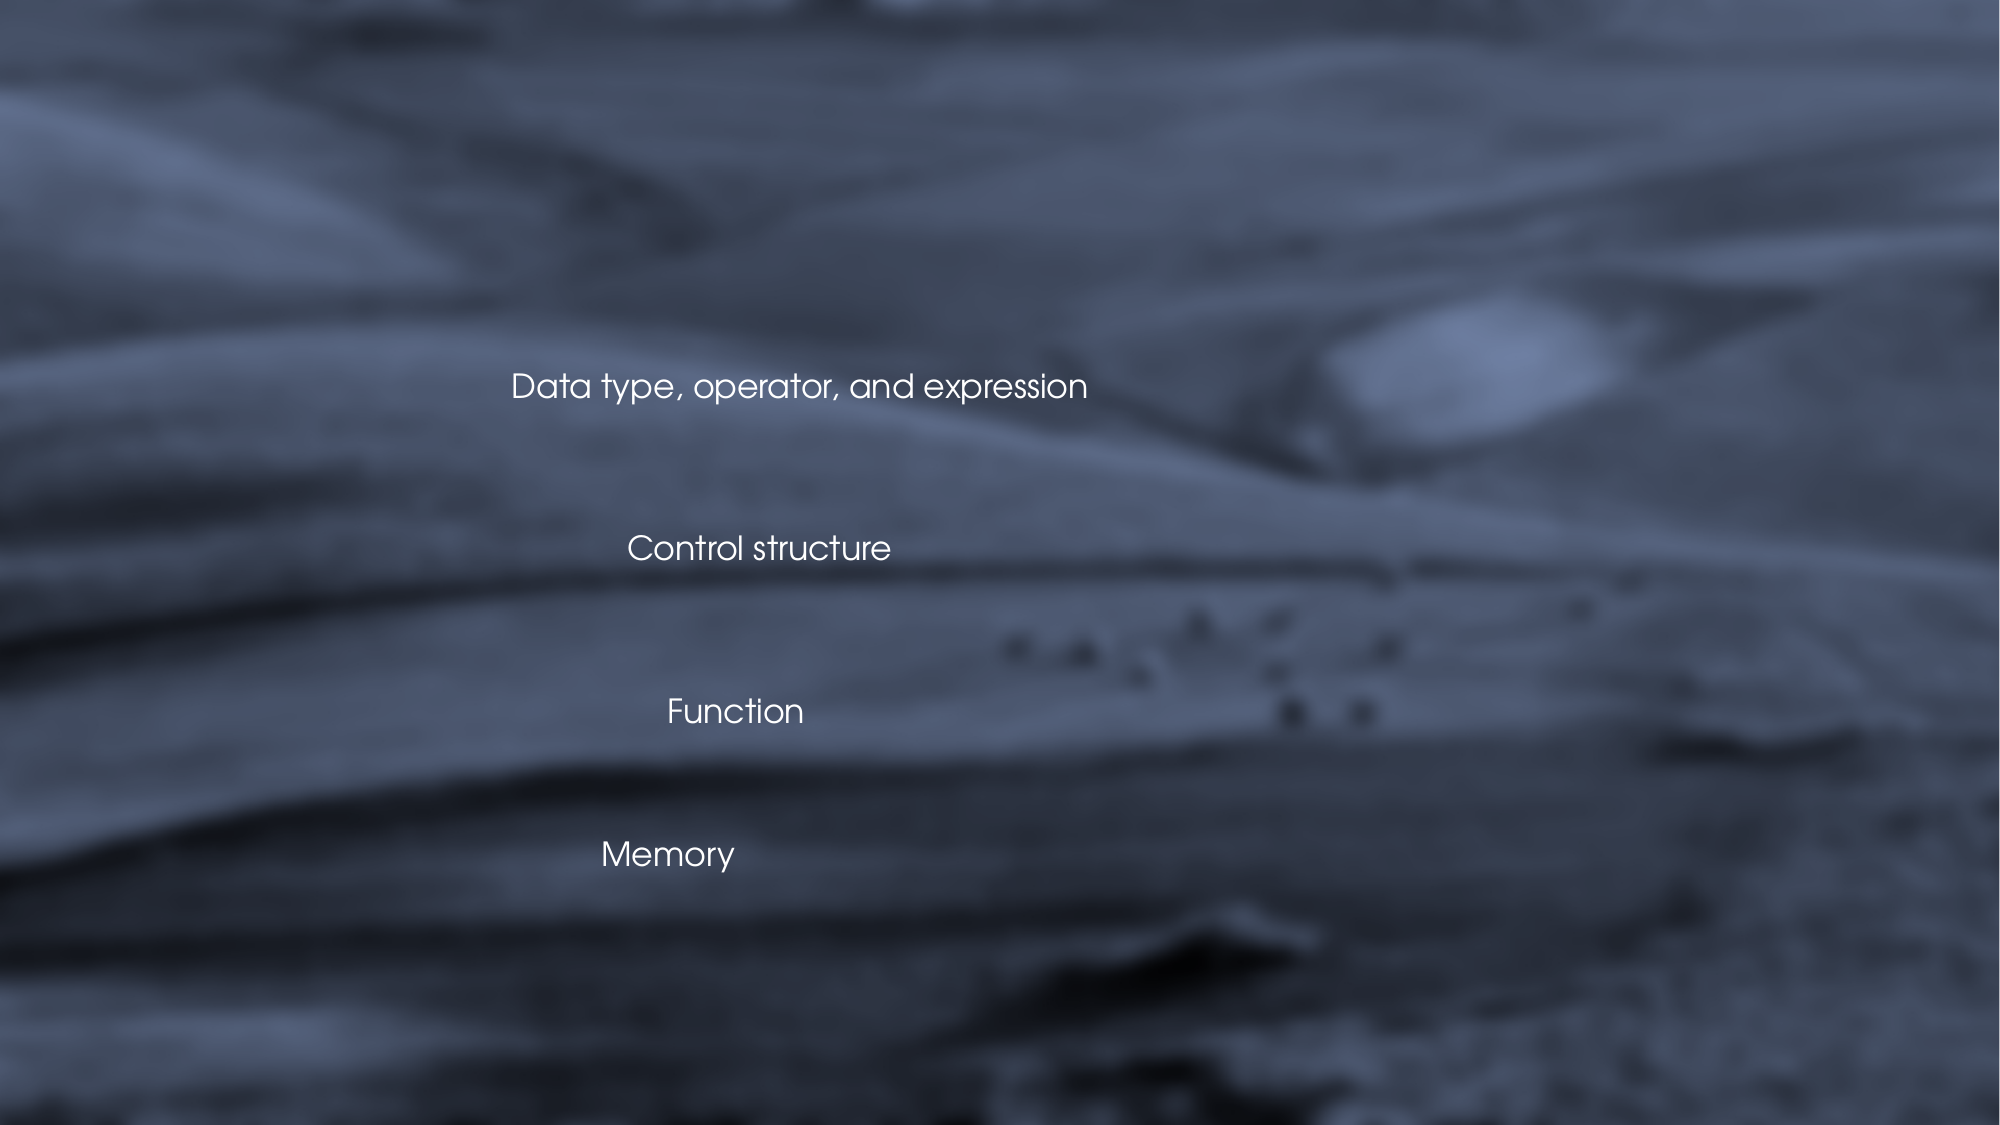

Data type, operator, and expression
Control structure
Function
Memory